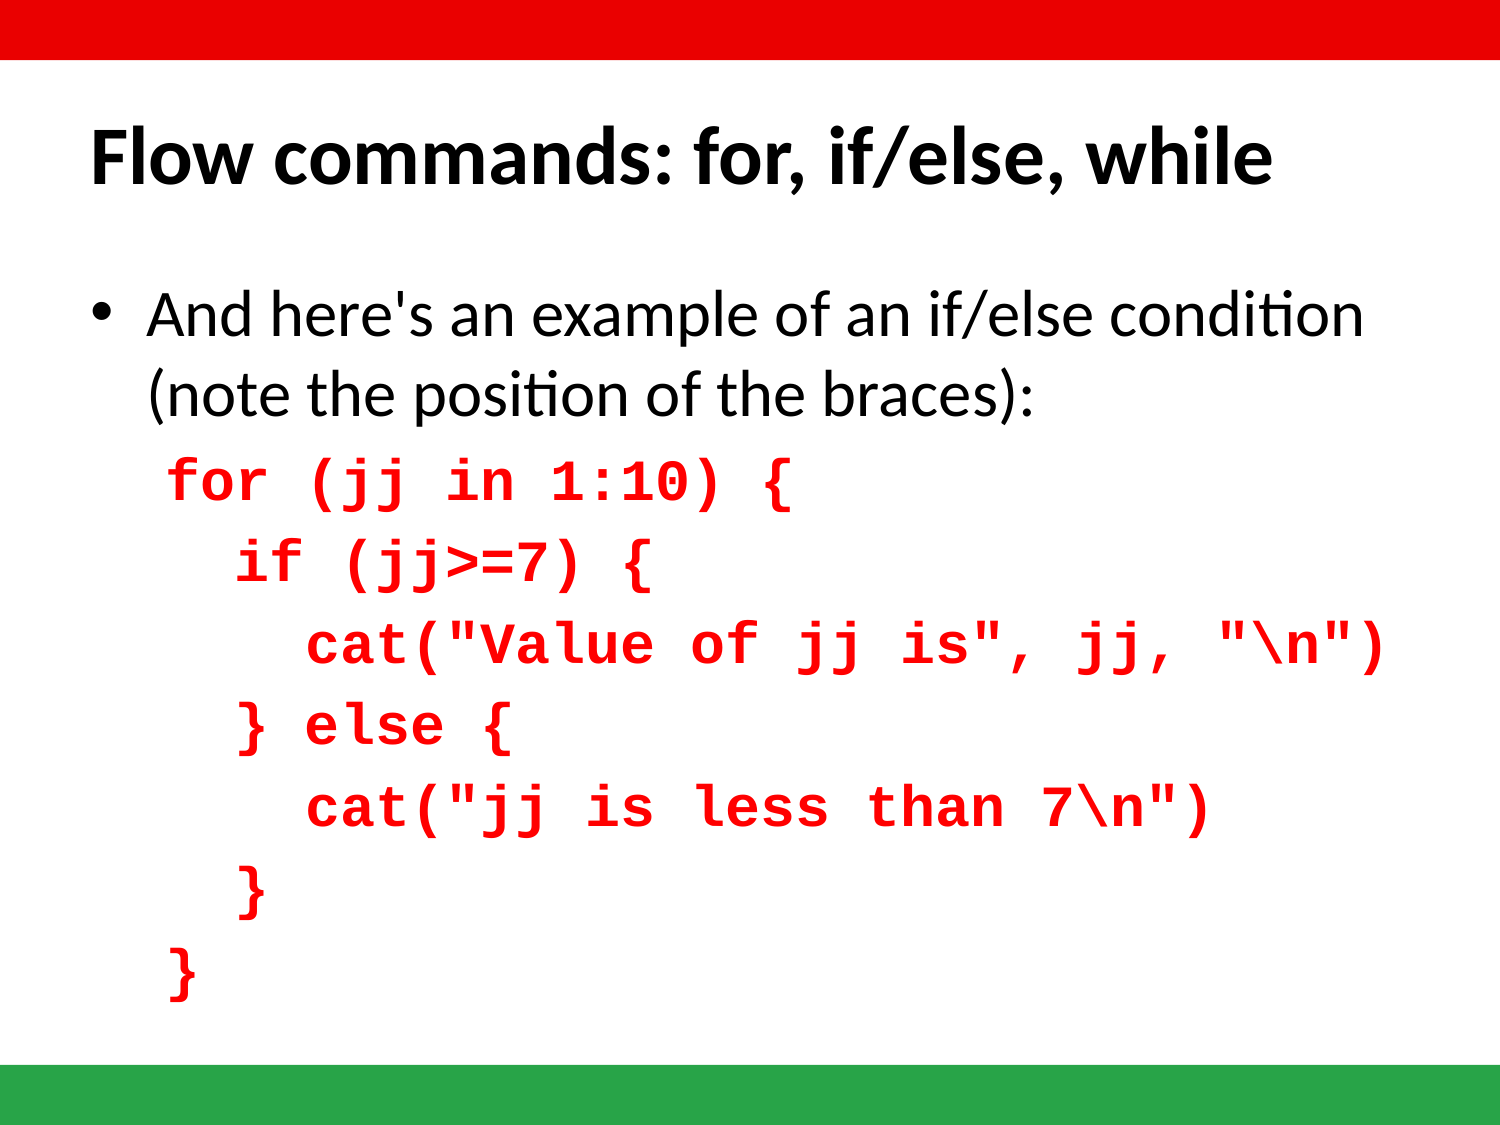

# Flow commands: for, if/else, while
And here's an example of an if/else condition (note the position of the braces):
for (jj in 1:10) {
  if (jj>=7) {
    cat("Value of jj is", jj, "\n")
  } else {
    cat("jj is less than 7\n")
  }
}